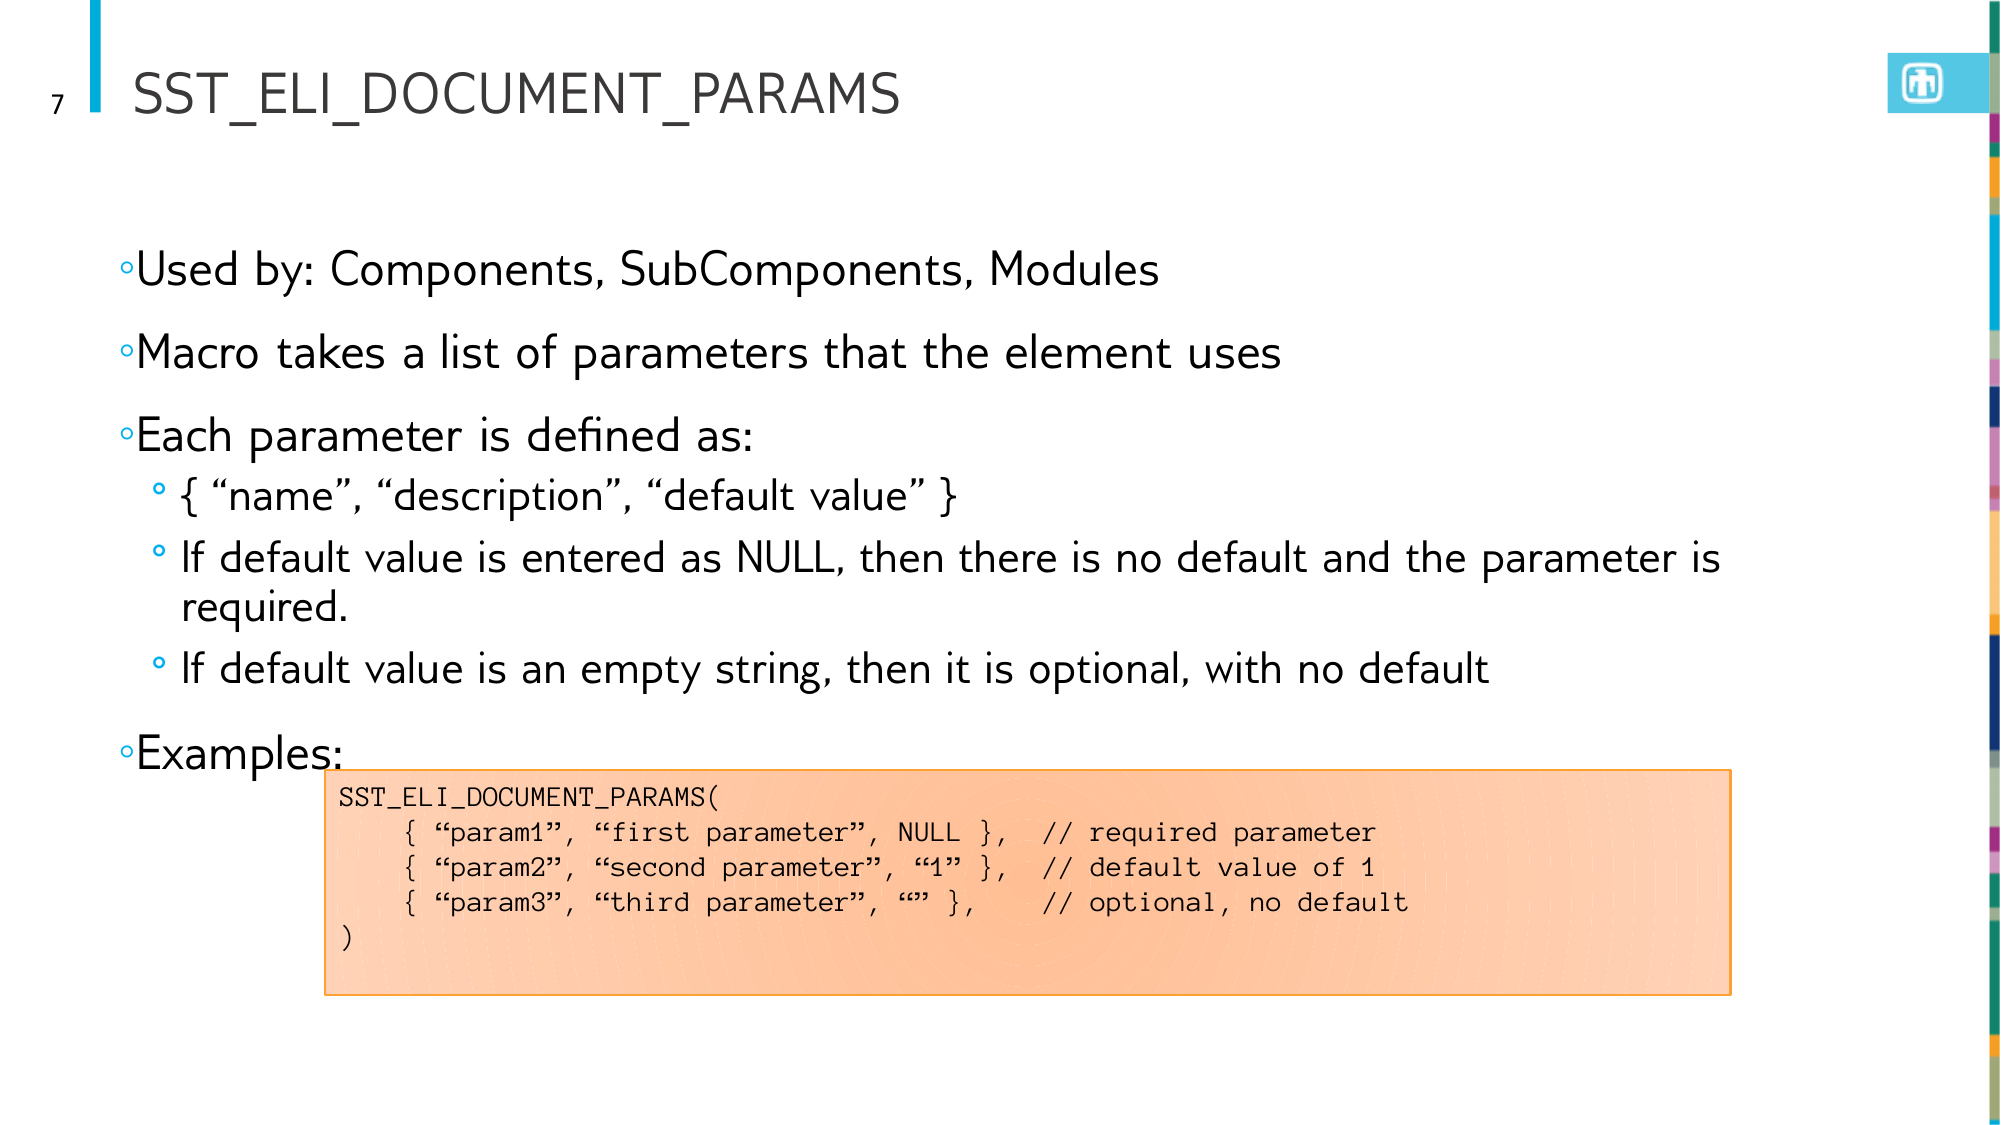

# SST_ELI_DOCUMENT_PARAMS
7
Used by: Components, SubComponents, Modules
Macro takes a list of parameters that the element uses
Each parameter is defined as:
{ “name”, “description”, “default value” }
If default value is entered as NULL, then there is no default and the parameter is required.
If default value is an empty string, then it is optional, with no default
Examples:

SST_ELI_DOCUMENT_PARAMS(
    { “param1”, “first parameter”, NULL },  // required parameter
    { “param2”, “second parameter”, “1” },  // default value of 1
    { “param3”, “third parameter”, “” },    // optional, no default
)